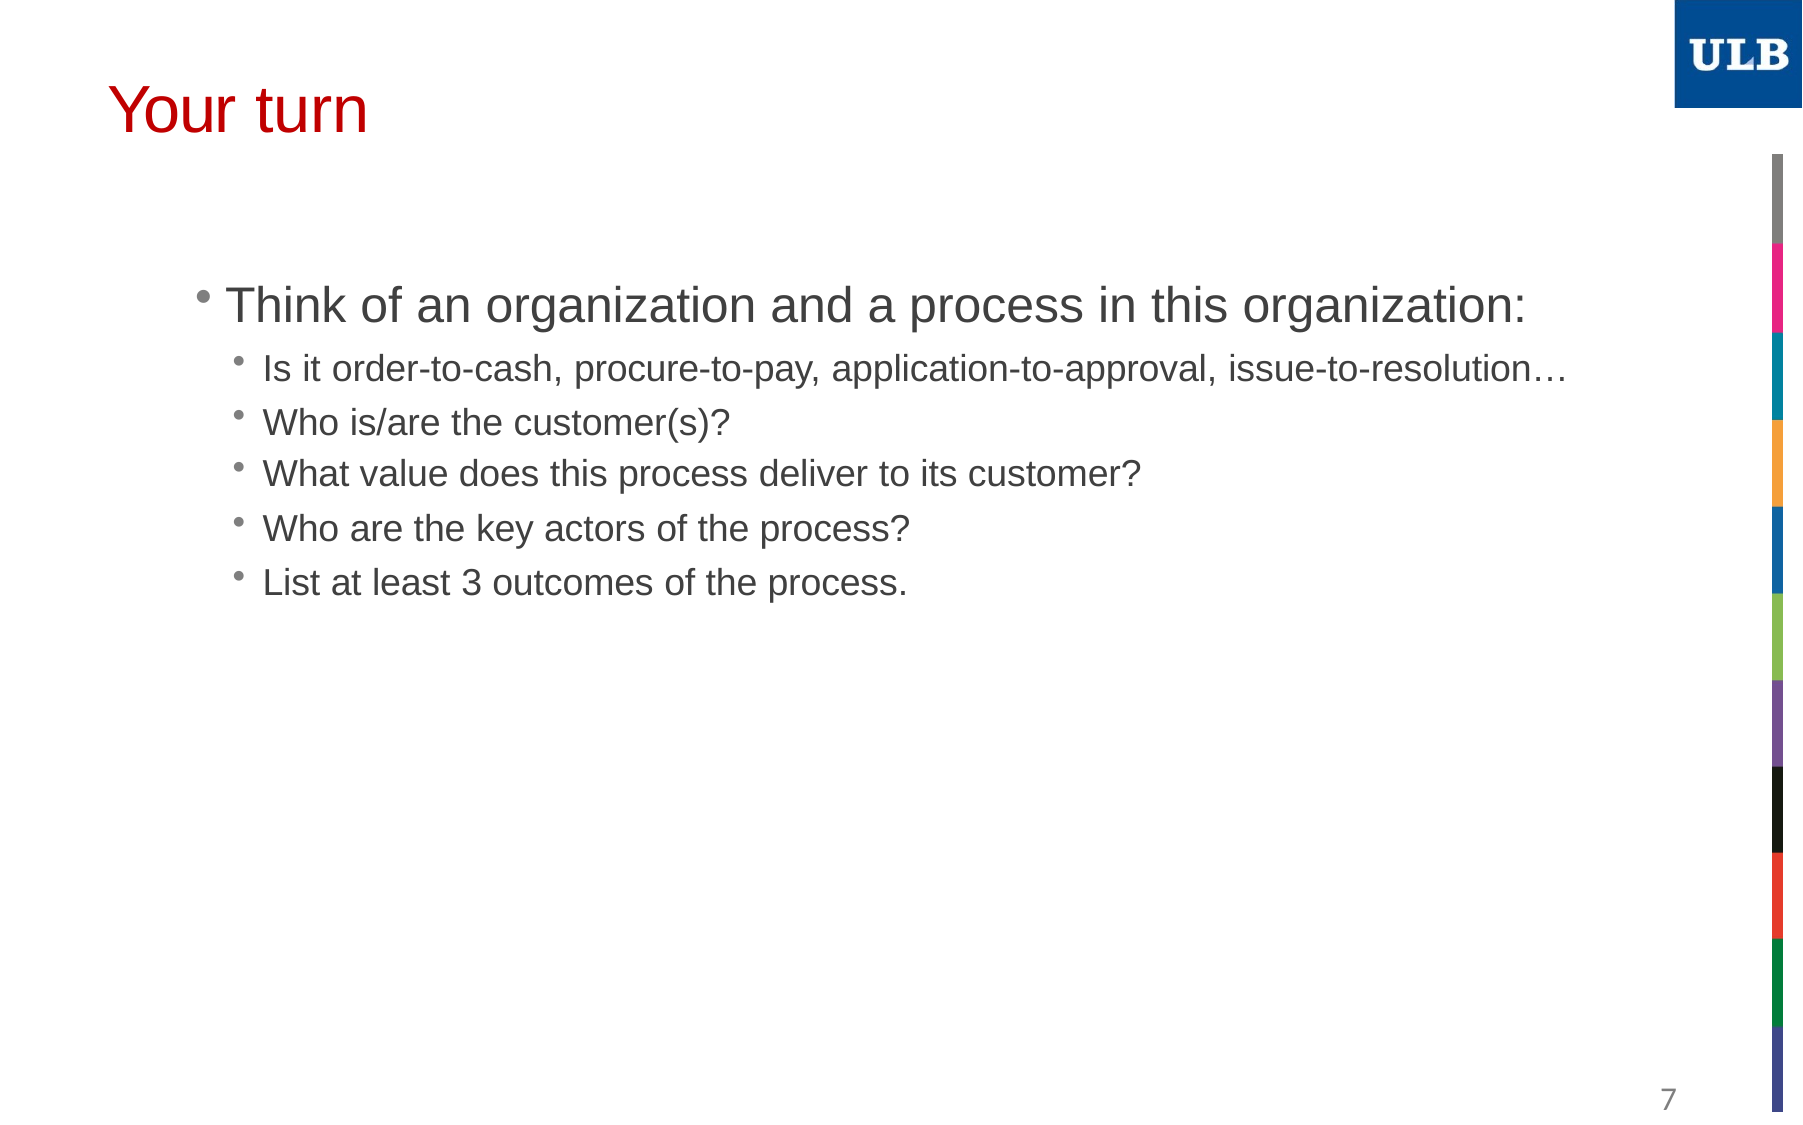

# Your turn
Think of an organization and a process in this organization:
Is it order-to-cash, procure-to-pay, application-to-approval, issue-to-resolution…
Who is/are the customer(s)?
What value does this process deliver to its customer?
Who are the key actors of the process?
List at least 3 outcomes of the process.
7